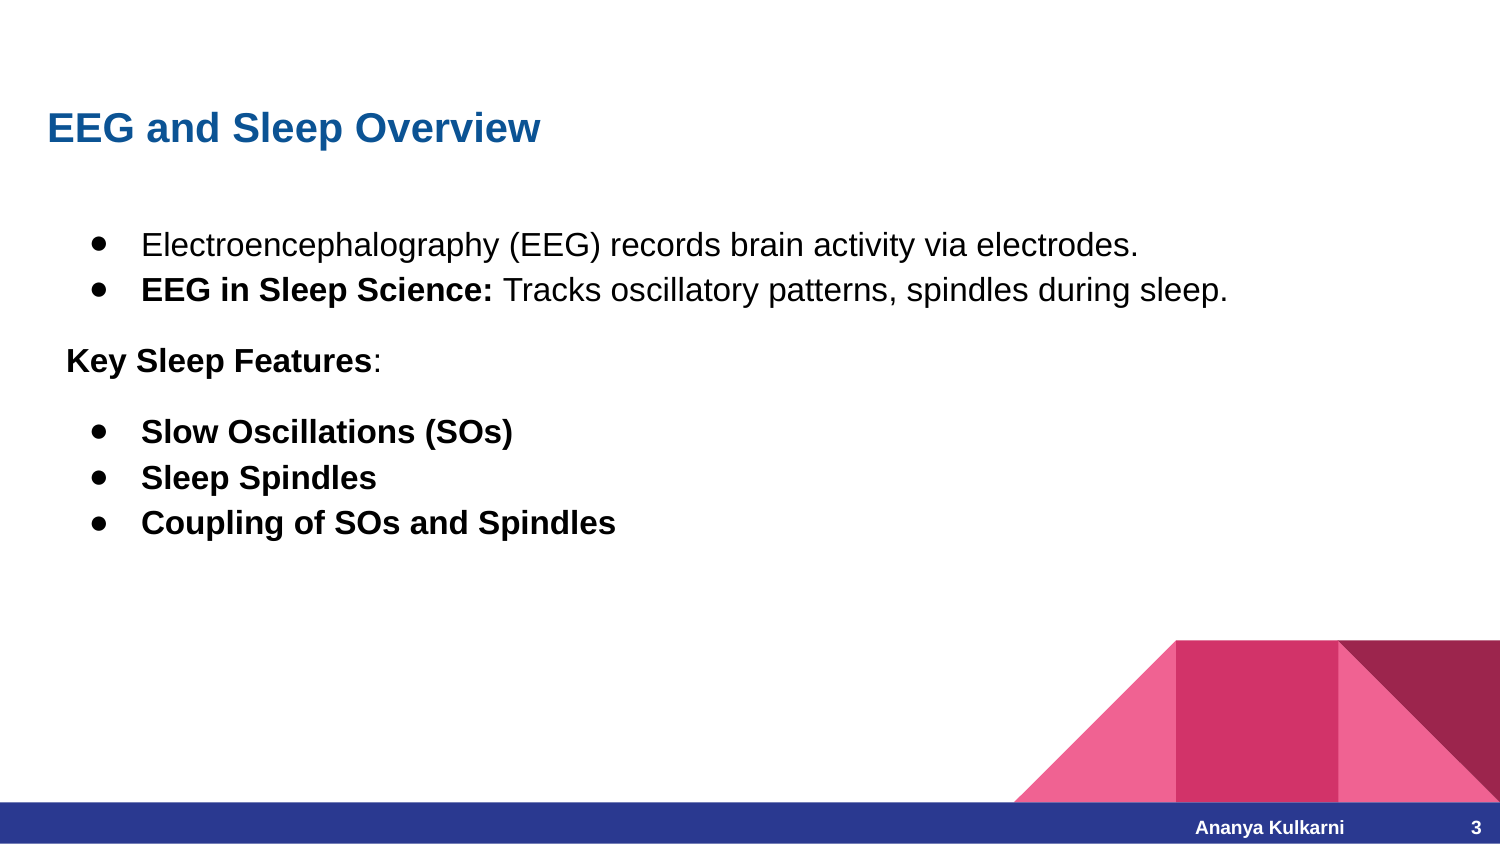

# EEG and Sleep Overview
Electroencephalography (EEG) records brain activity via electrodes.
EEG in Sleep Science: Tracks oscillatory patterns, spindles during sleep.
Key Sleep Features:
Slow Oscillations (SOs)
Sleep Spindles
Coupling of SOs and Spindles
Ananya Kulkarni									3